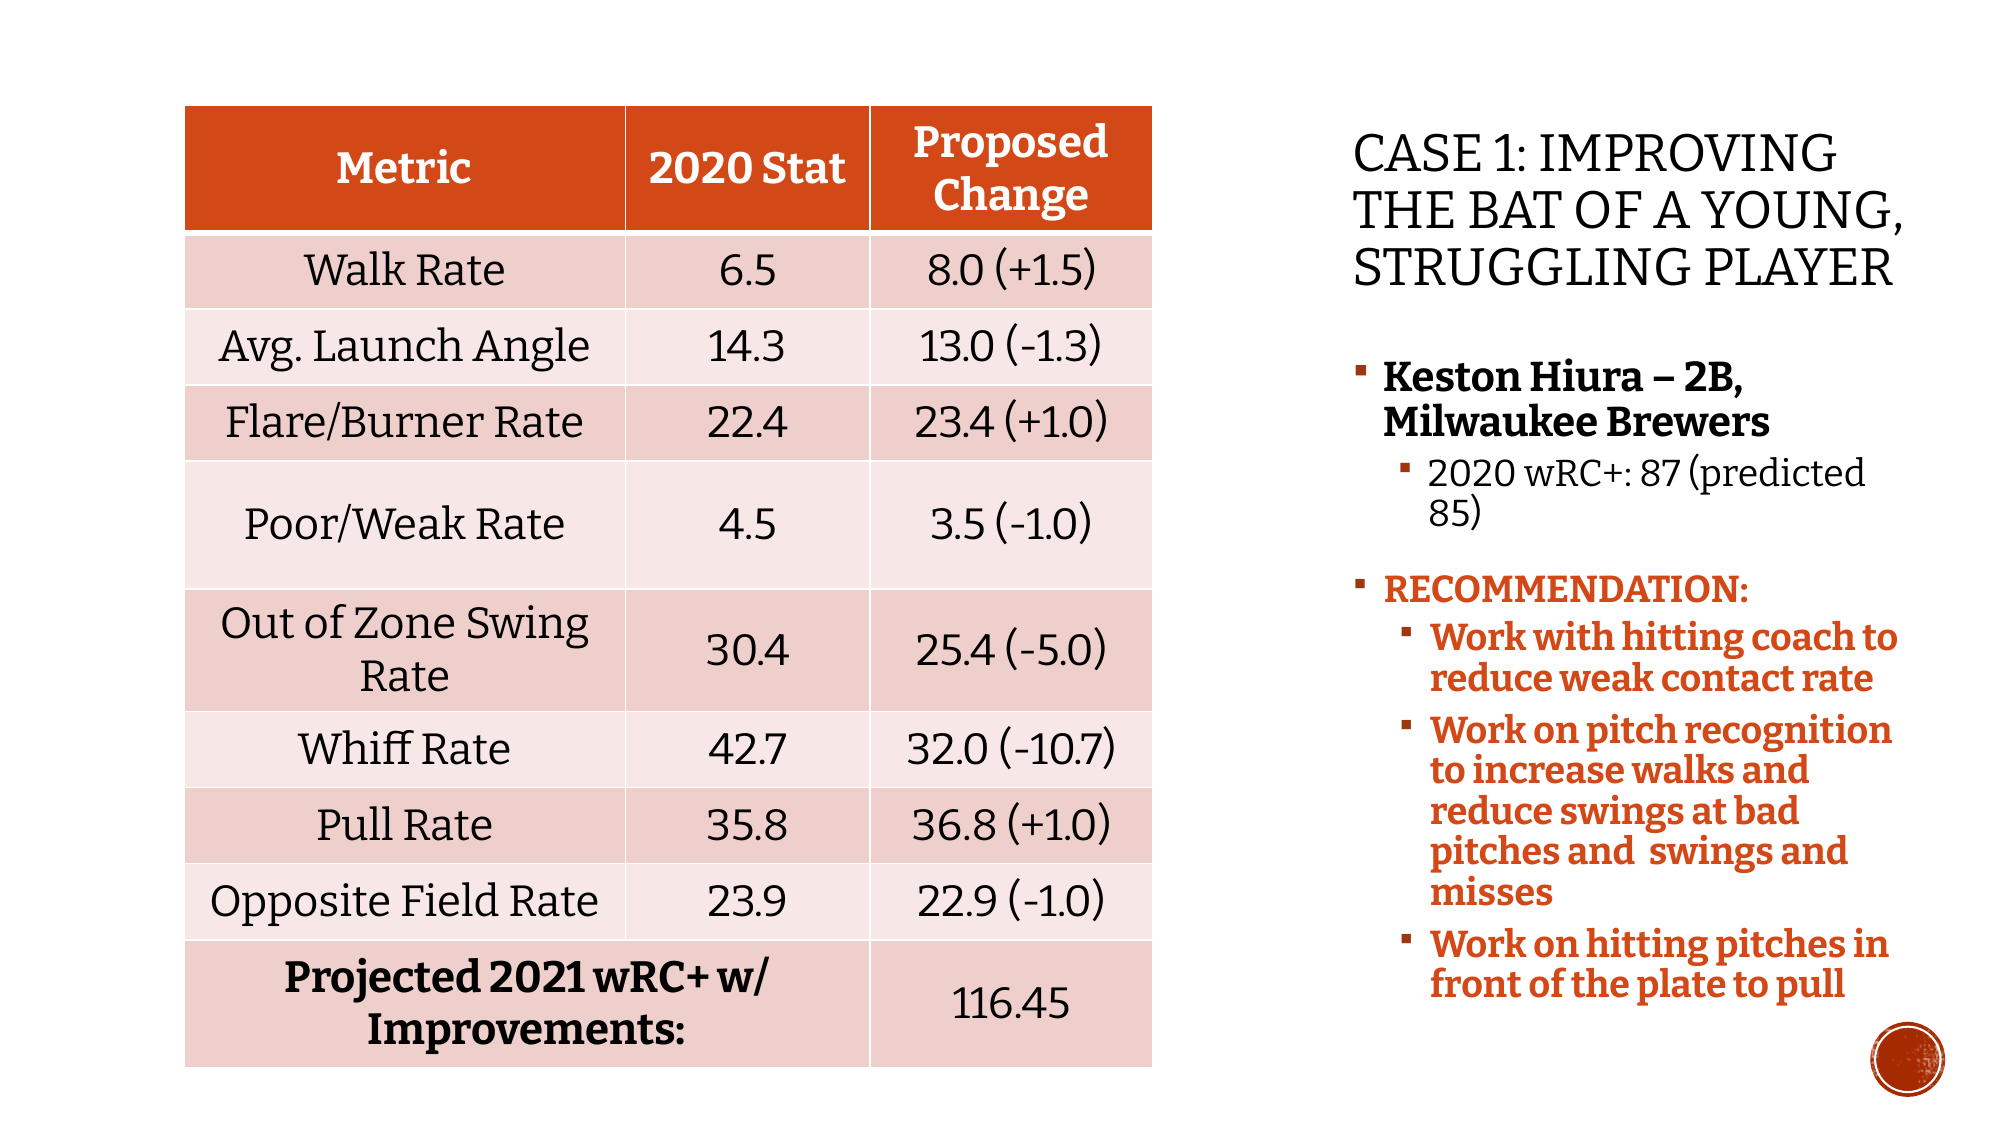

# Case 1: Improving the bat of a young, struggling player
| Metric | 2020 Stat | Proposed Change |
| --- | --- | --- |
| Walk Rate | 6.5 | 8.0 (+1.5) |
| Avg. Launch Angle | 14.3 | 13.0 (-1.3) |
| Flare/Burner Rate | 22.4 | 23.4 (+1.0) |
| Poor/Weak Rate | 4.5 | 3.5 (-1.0) |
| Out of Zone Swing Rate | 30.4 | 25.4 (-5.0) |
| Whiff Rate | 42.7 | 32.0 (-10.7) |
| Pull Rate | 35.8 | 36.8 (+1.0) |
| Opposite Field Rate | 23.9 | 22.9 (-1.0) |
| Projected 2021 wRC+ w/ Improvements: |  | 116.45 |
Keston Hiura – 2B, Milwaukee Brewers
2020 wRC+: 87 (predicted 85)
RECOMMENDATION:
Work with hitting coach to reduce weak contact rate
Work on pitch recognition to increase walks and reduce swings at bad pitches and  swings and misses
Work on hitting pitches in front of the plate to pull